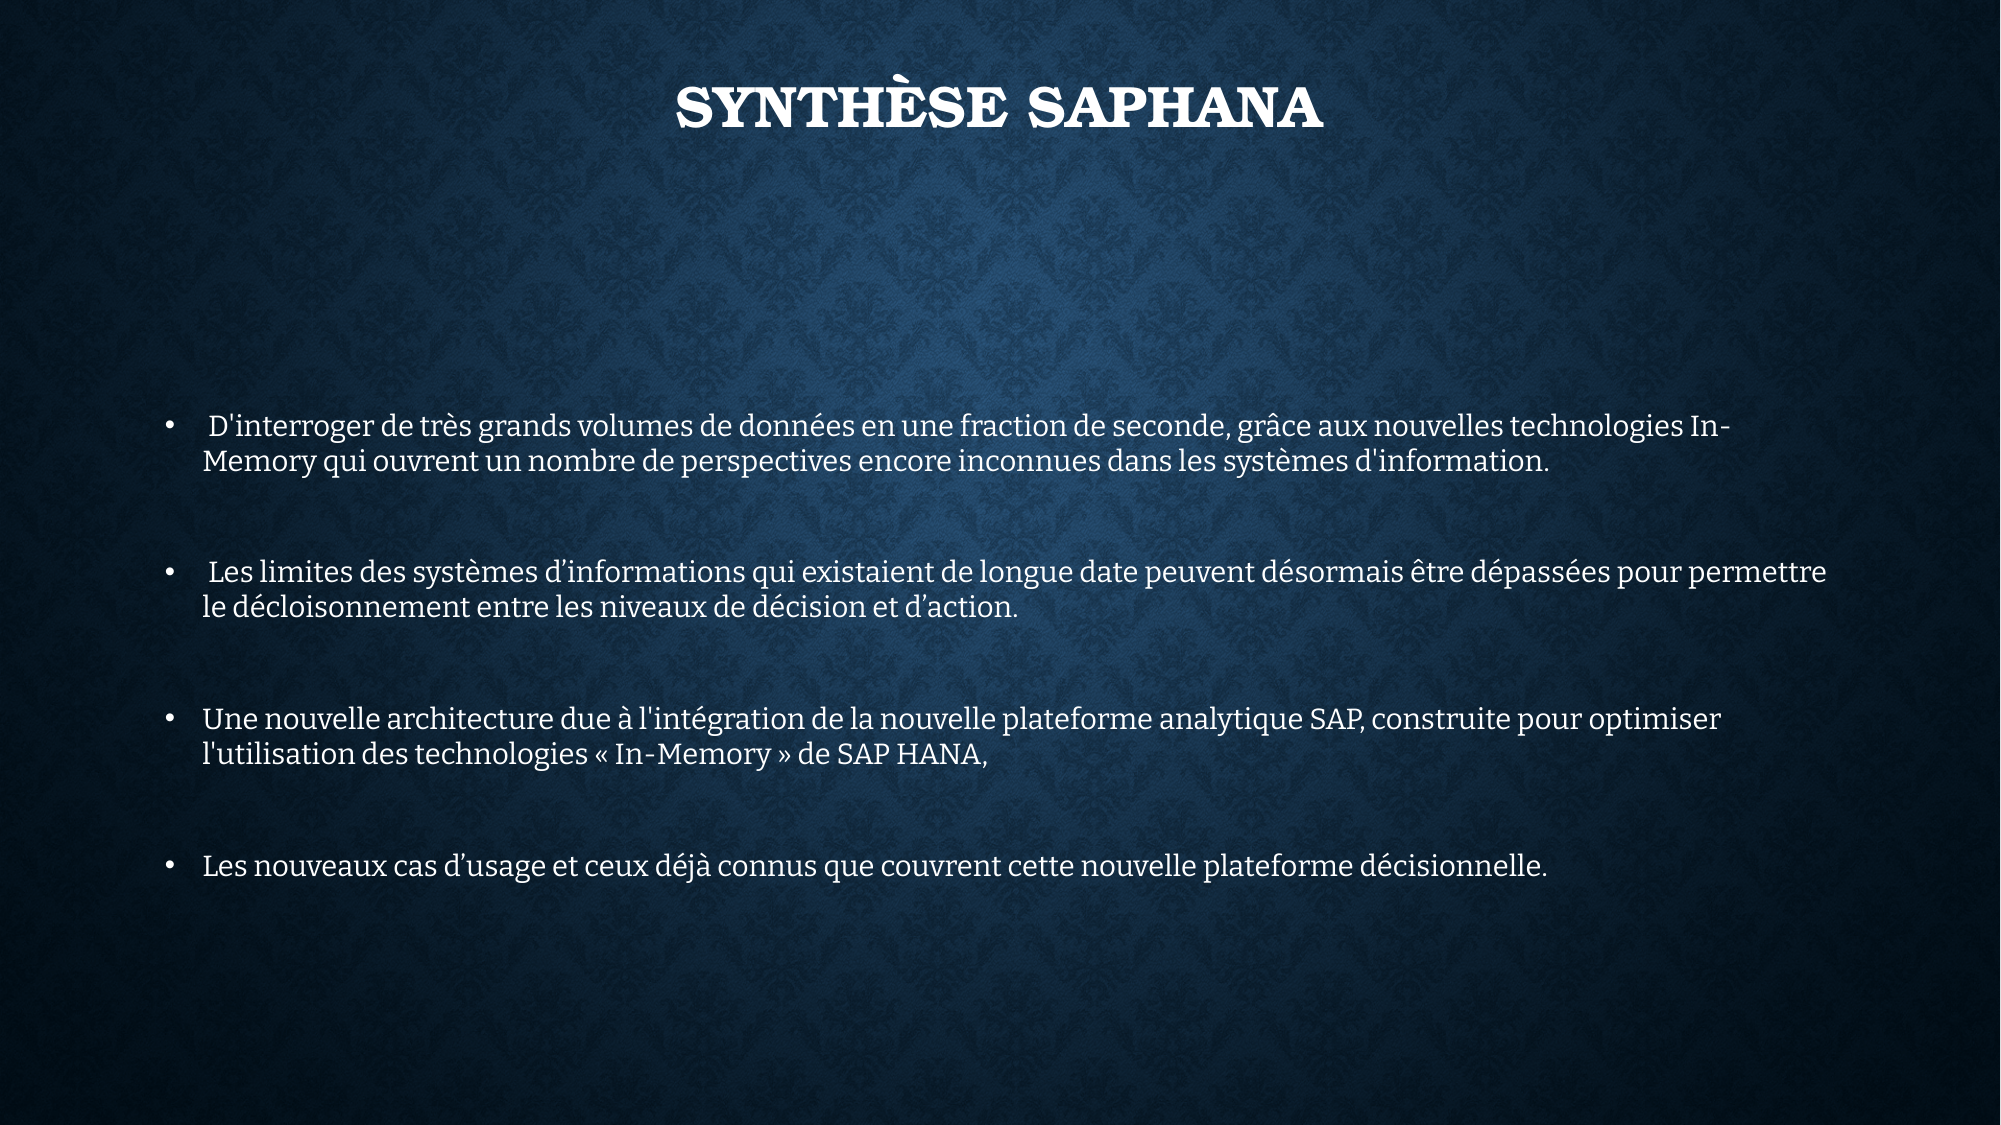

# Synthèse SAPHANA

 D'interroger de très grands volumes de données en une fraction de seconde, grâce aux nouvelles technologies In-Memory qui ouvrent un nombre de perspectives encore inconnues dans les systèmes d'information.

 Les limites des systèmes d’informations qui existaient de longue date peuvent désormais être dépassées pour permettre le décloisonnement entre les niveaux de décision et d’action.

Une nouvelle architecture due à l'intégration de la nouvelle plateforme analytique SAP, construite pour optimiser l'utilisation des technologies « In-Memory » de SAP HANA,

Les nouveaux cas d’usage et ceux déjà connus que couvrent cette nouvelle plateforme décisionnelle.